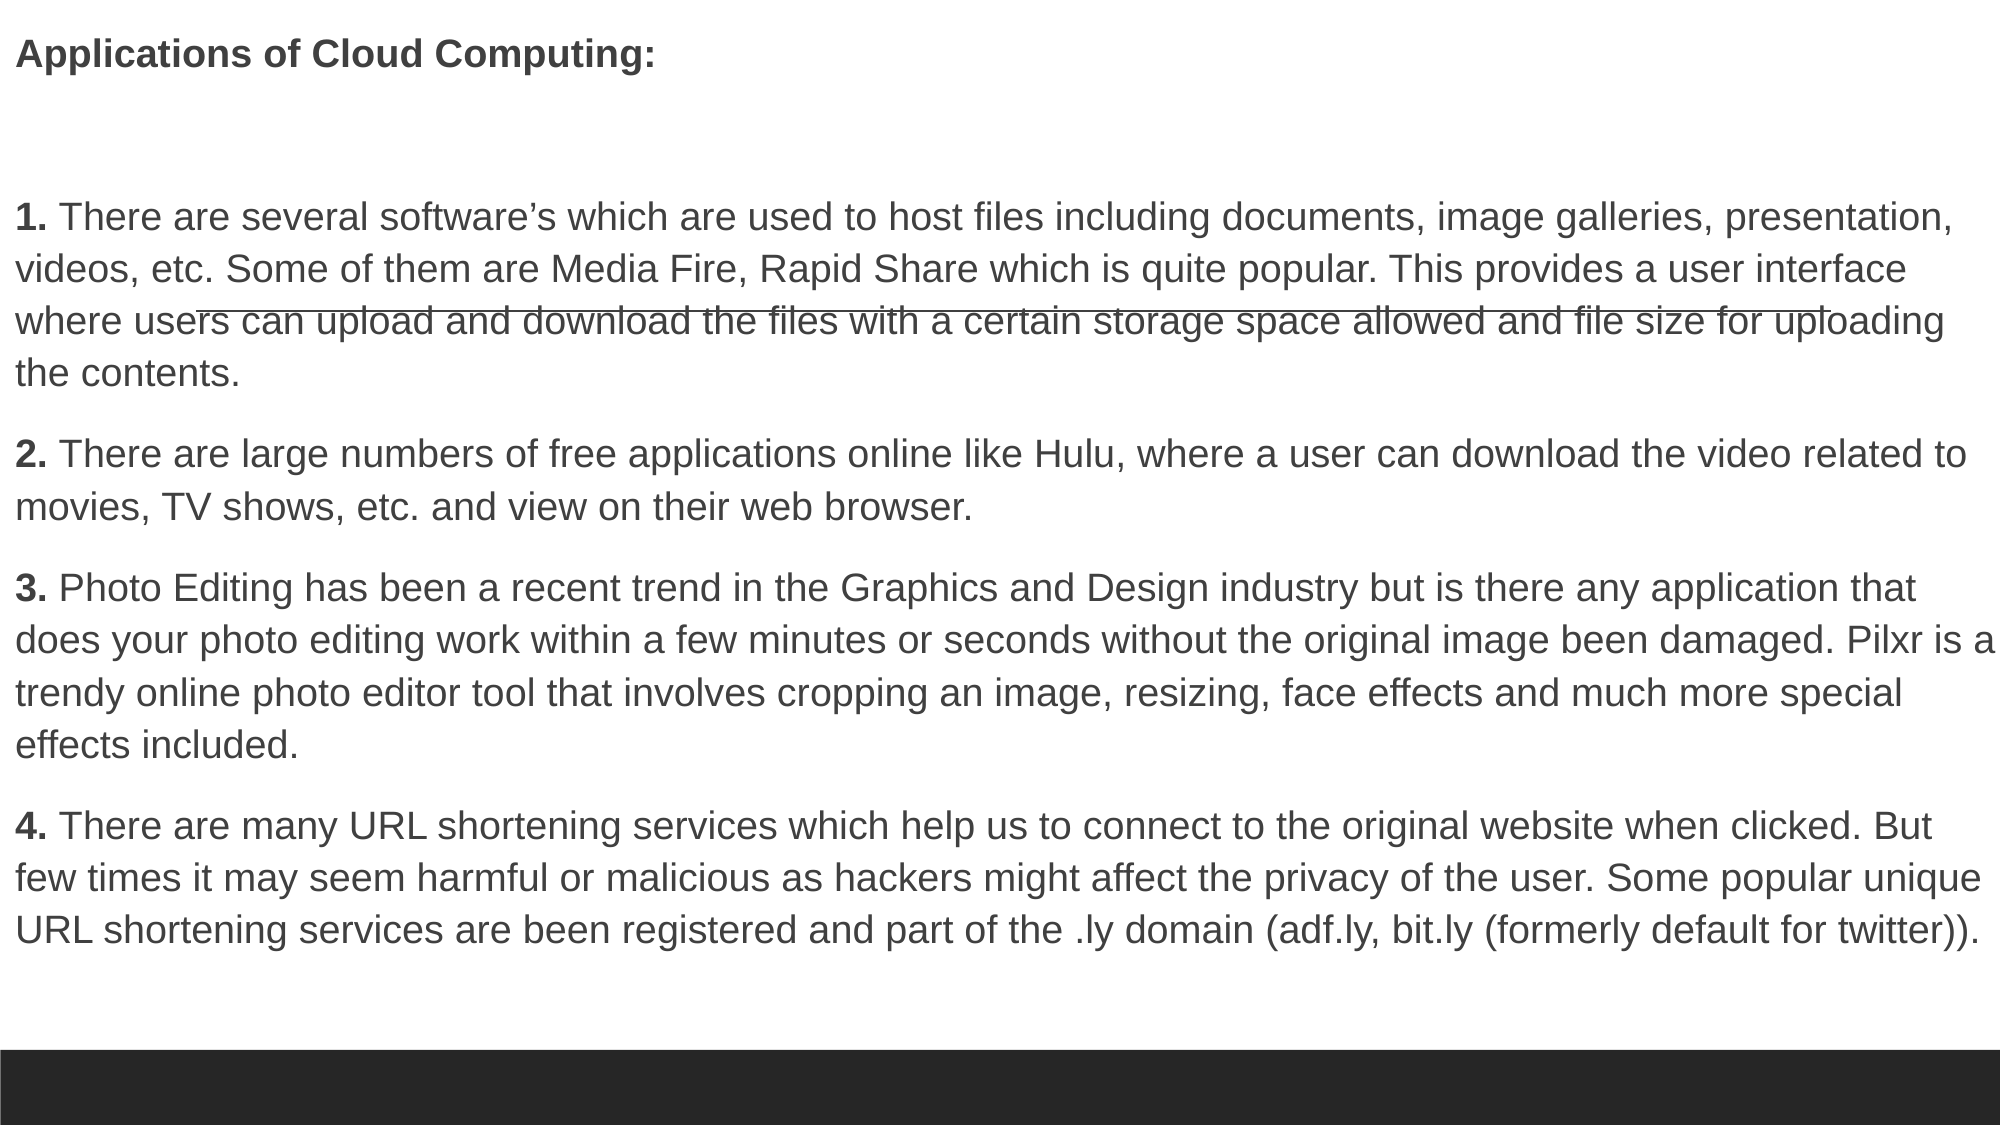

Applications of Cloud Computing:

1. There are several software’s which are used to host files including documents, image galleries, presentation, videos, etc. Some of them are Media Fire, Rapid Share which is quite popular. This provides a user interface where users can upload and download the files with a certain storage space allowed and file size for uploading the contents.
2. There are large numbers of free applications online like Hulu, where a user can download the video related to movies, TV shows, etc. and view on their web browser.
3. Photo Editing has been a recent trend in the Graphics and Design industry but is there any application that does your photo editing work within a few minutes or seconds without the original image been damaged. Pilxr is a trendy online photo editor tool that involves cropping an image, resizing, face effects and much more special effects included.
4. There are many URL shortening services which help us to connect to the original website when clicked. But few times it may seem harmful or malicious as hackers might affect the privacy of the user. Some popular unique URL shortening services are been registered and part of the .ly domain (adf.ly, bit.ly (formerly default for twitter)).